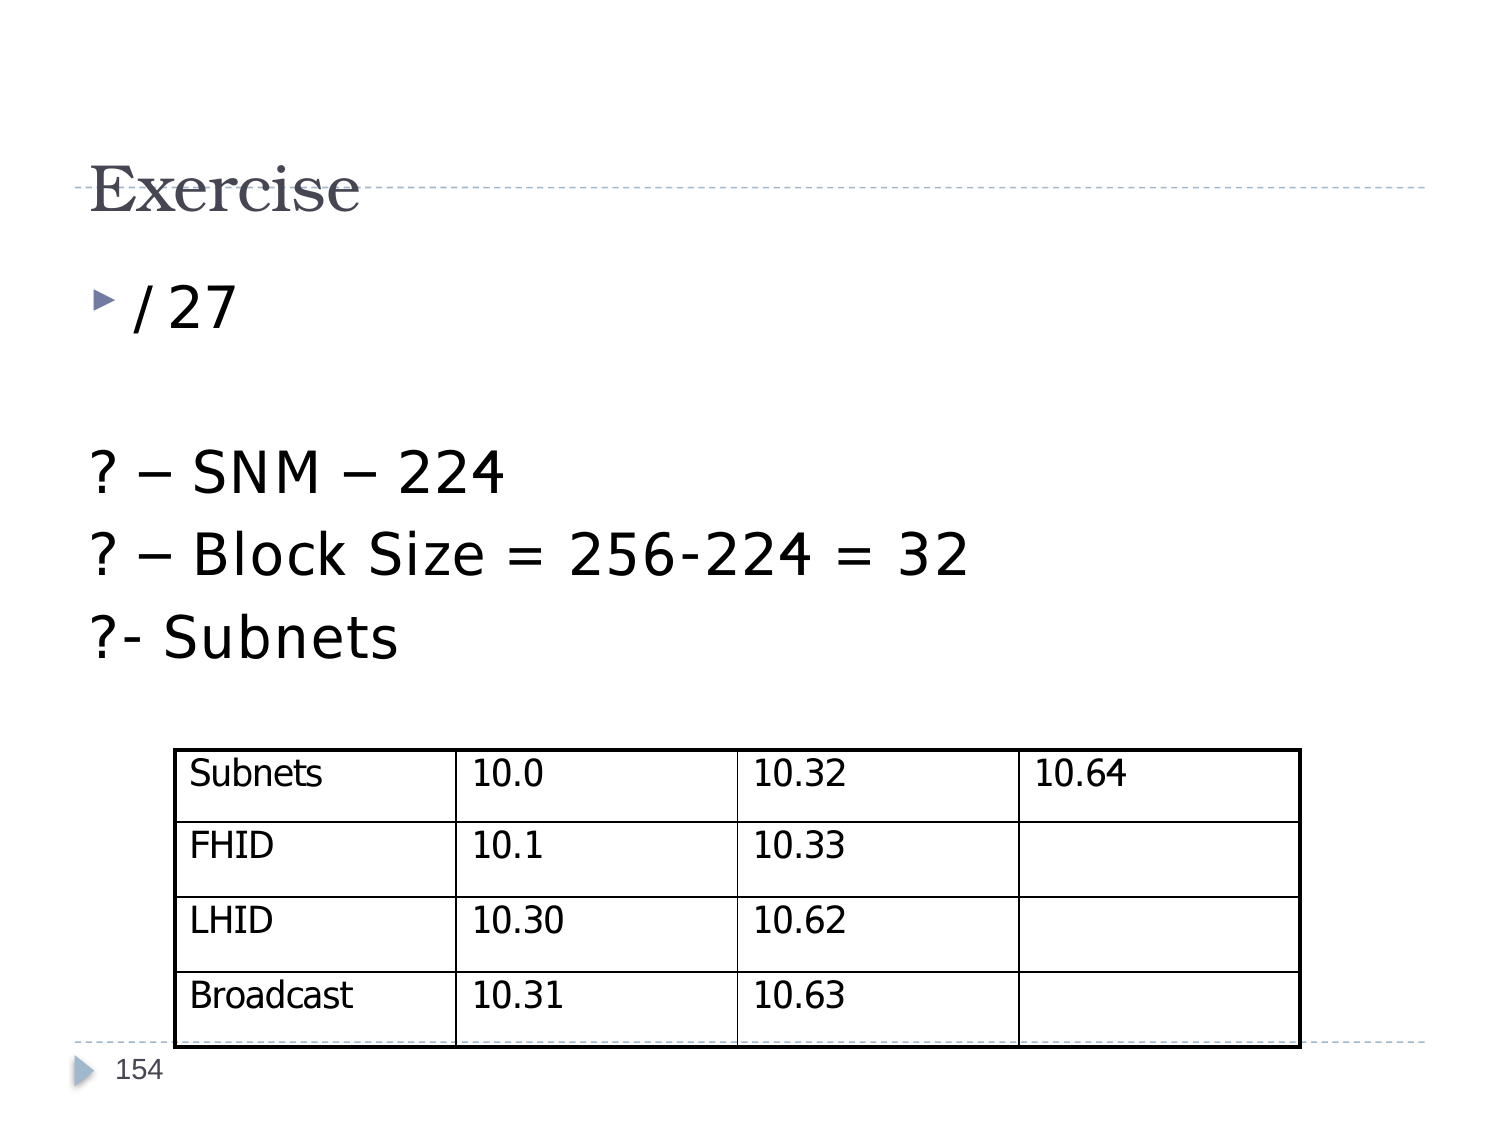

# Exercise
/27

? – SNM – 224
? – Block Size = 256-224 = 32
?- Subnets

| Subnets | 10.0 | 10.32 | 10.64 |
| --- | --- | --- | --- |
| FHID | 10.1 | 10.33 |  |
| LHID | 10.30 | 10.62 |  |
| Broadcast | 10.31 | 10.63 |  |
154